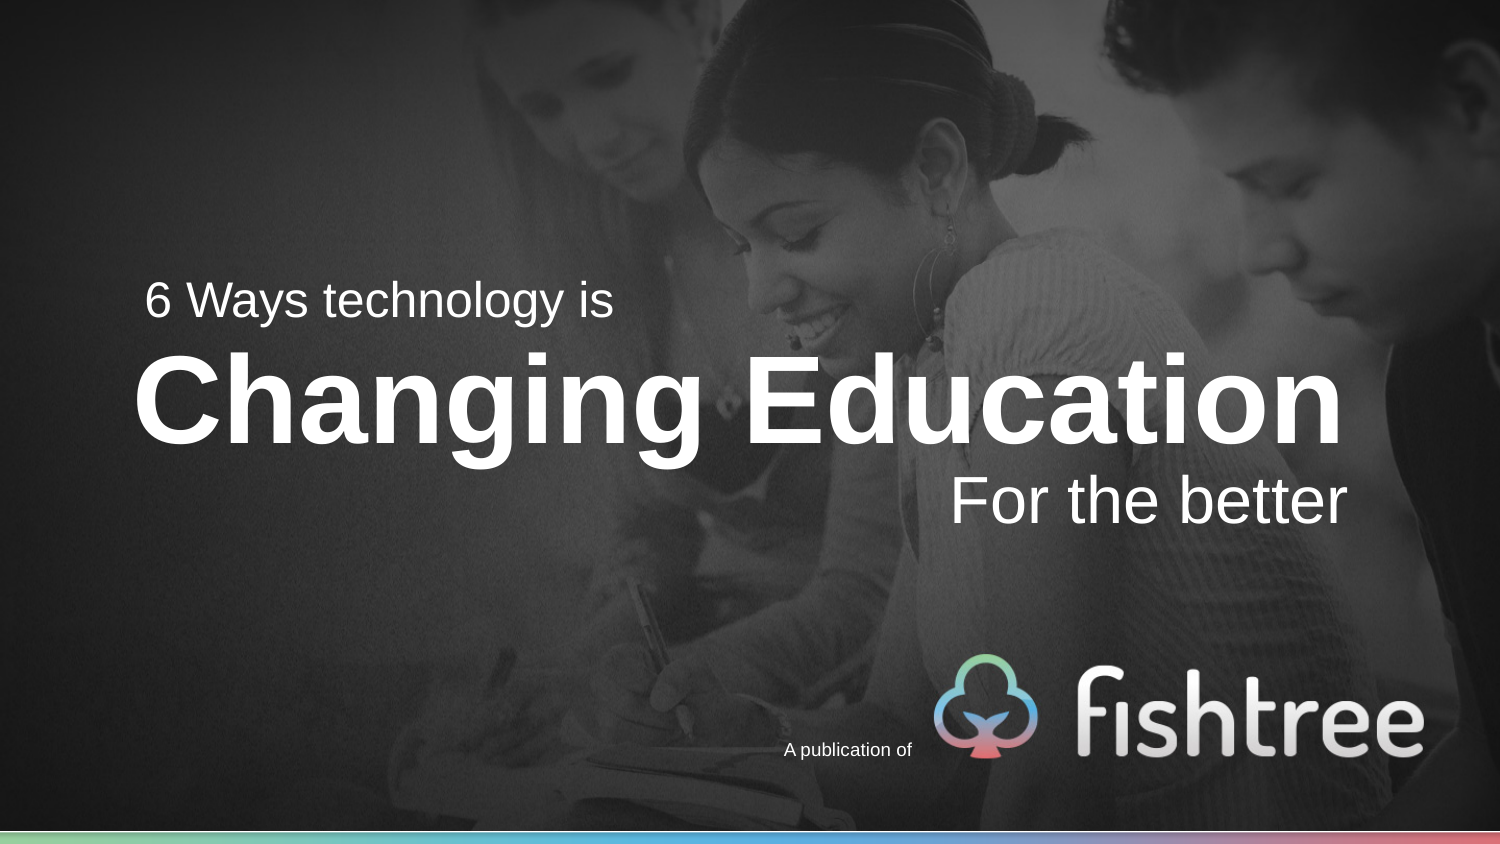

6 Ways technology is
Changing Education
For the better
A publication of